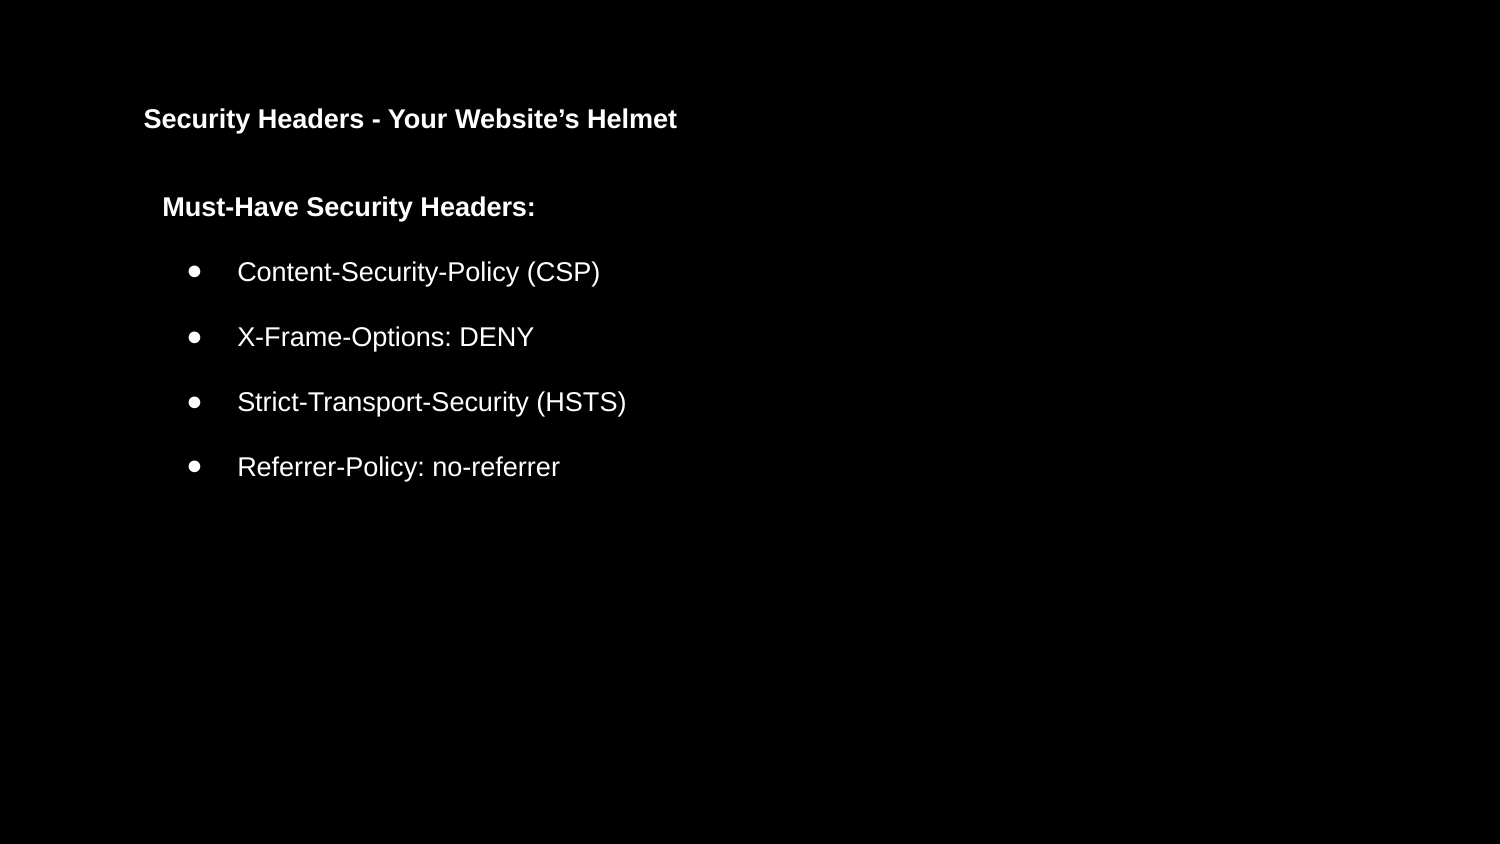

Security Headers - Your Website’s Helmet
Must-Have Security Headers:

Content-Security-Policy (CSP)

X-Frame-Options: DENY

Strict-Transport-Security (HSTS)

Referrer-Policy: no-referrer